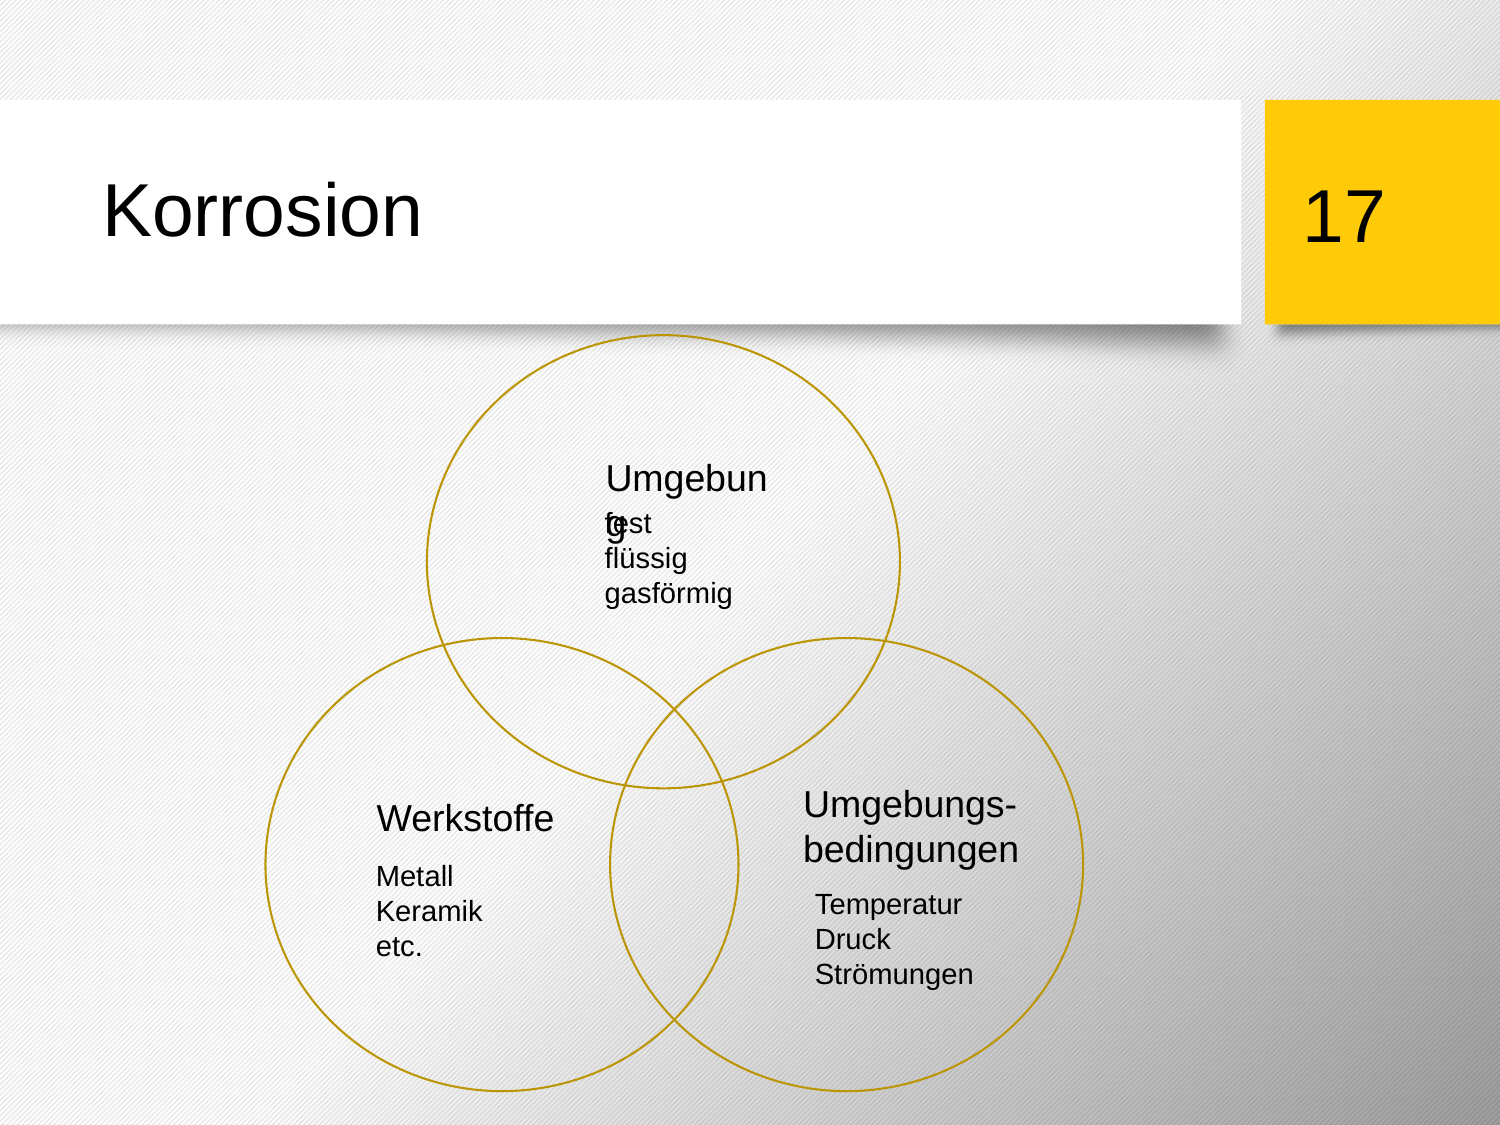

# Korrosion
17

Umgebung
fest
flüssig
gasförmig
Umgebungs-
bedingungen
Werkstoffe
Metall
Keramik
etc.
Temperatur
Druck
Strömungen